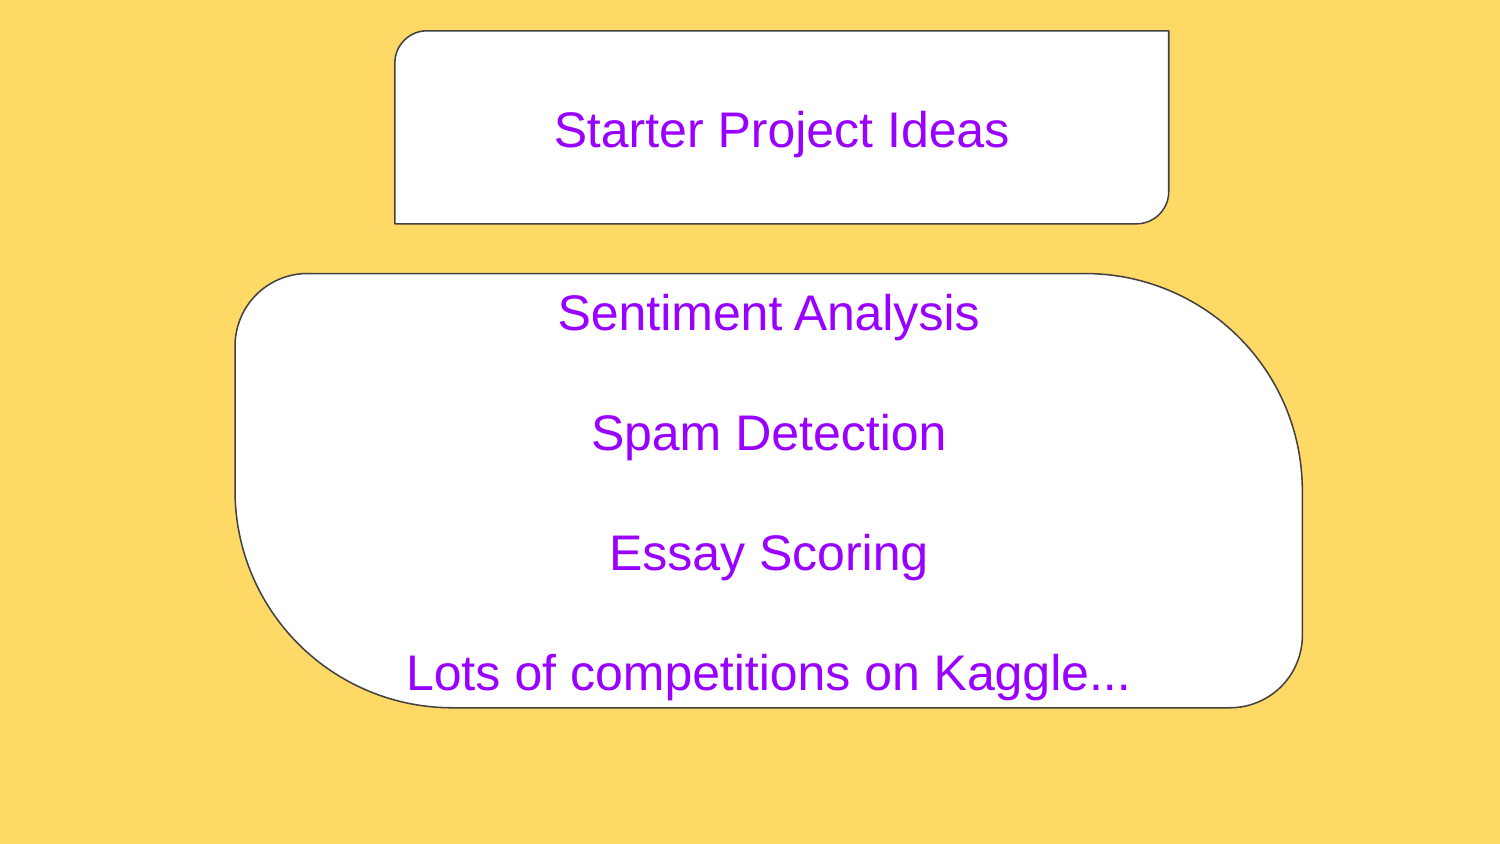

Starter Project Ideas
Sentiment Analysis

Spam Detection

Essay Scoring

Lots of competitions on Kaggle...